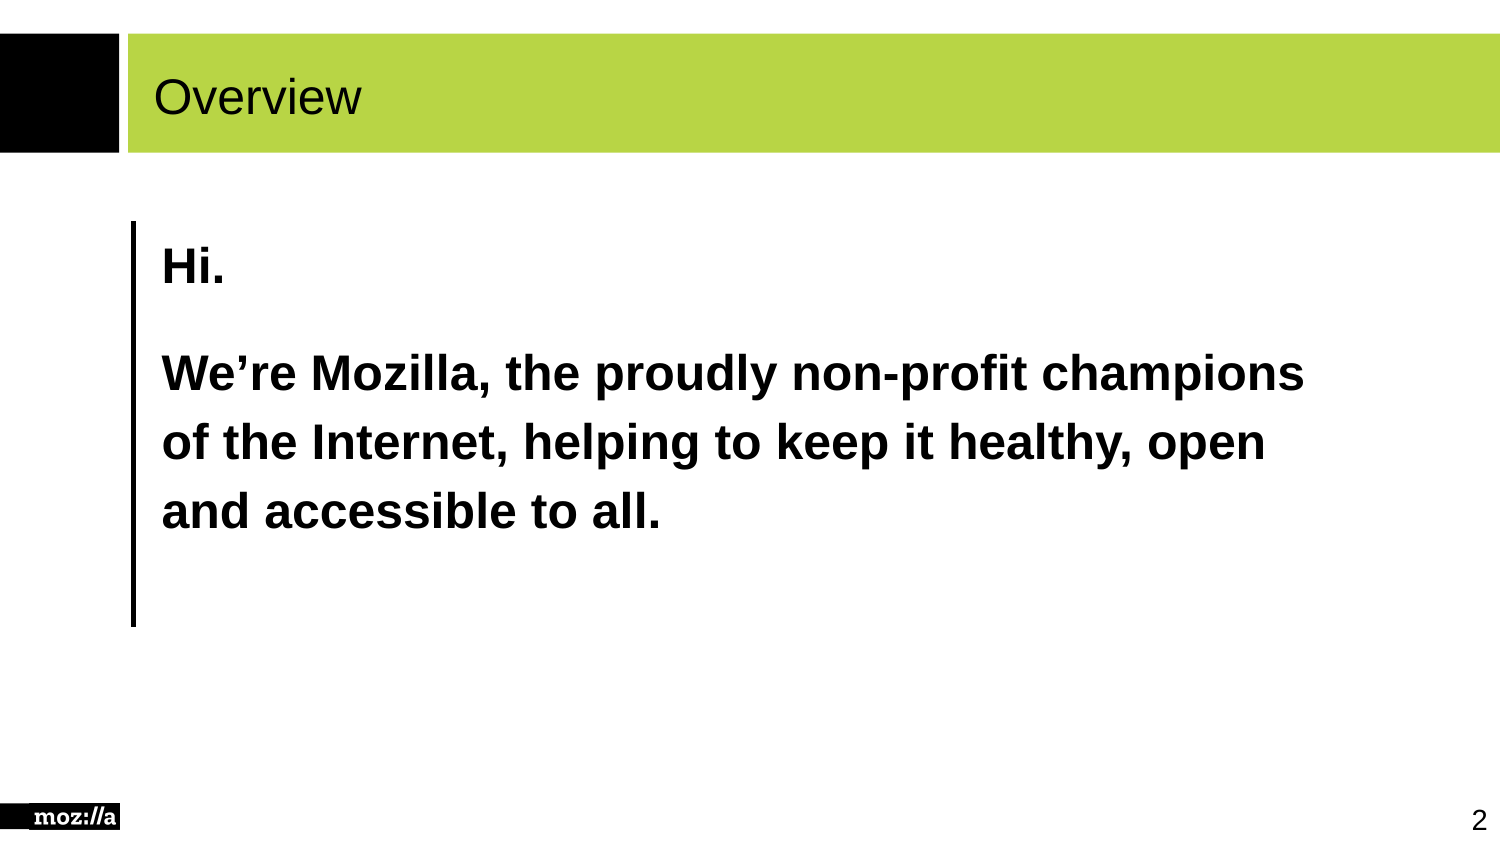

# Overview
Hi.
We’re Mozilla, the proudly non-profit champions of the Internet, helping to keep it healthy, open and accessible to all.

2